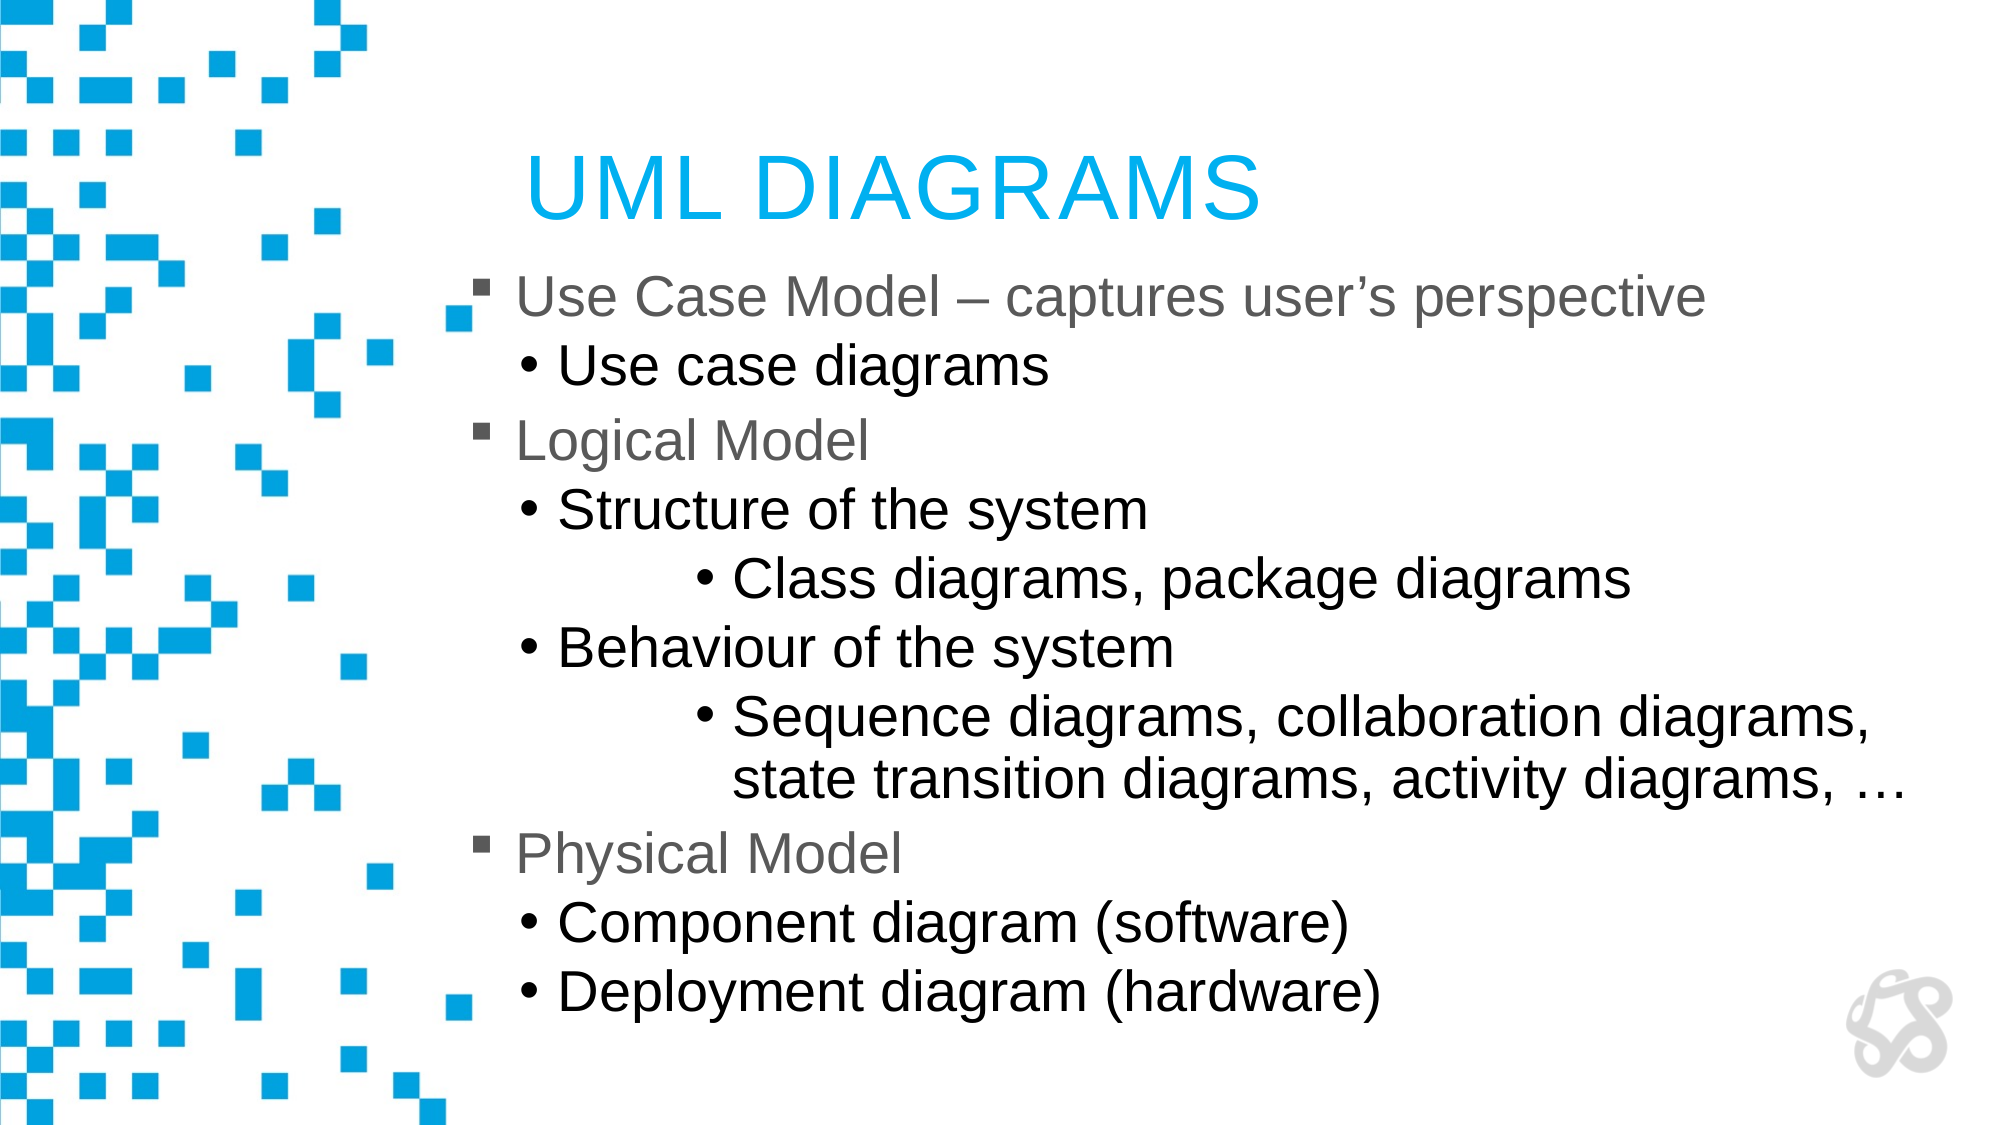

# UML Diagrams
Use Case Model – captures user’s perspective
Use case diagrams
Logical Model
Structure of the system
Class diagrams, package diagrams
Behaviour of the system
Sequence diagrams, collaboration diagrams, state transition diagrams, activity diagrams, …
Physical Model
Component diagram (software)
Deployment diagram (hardware)